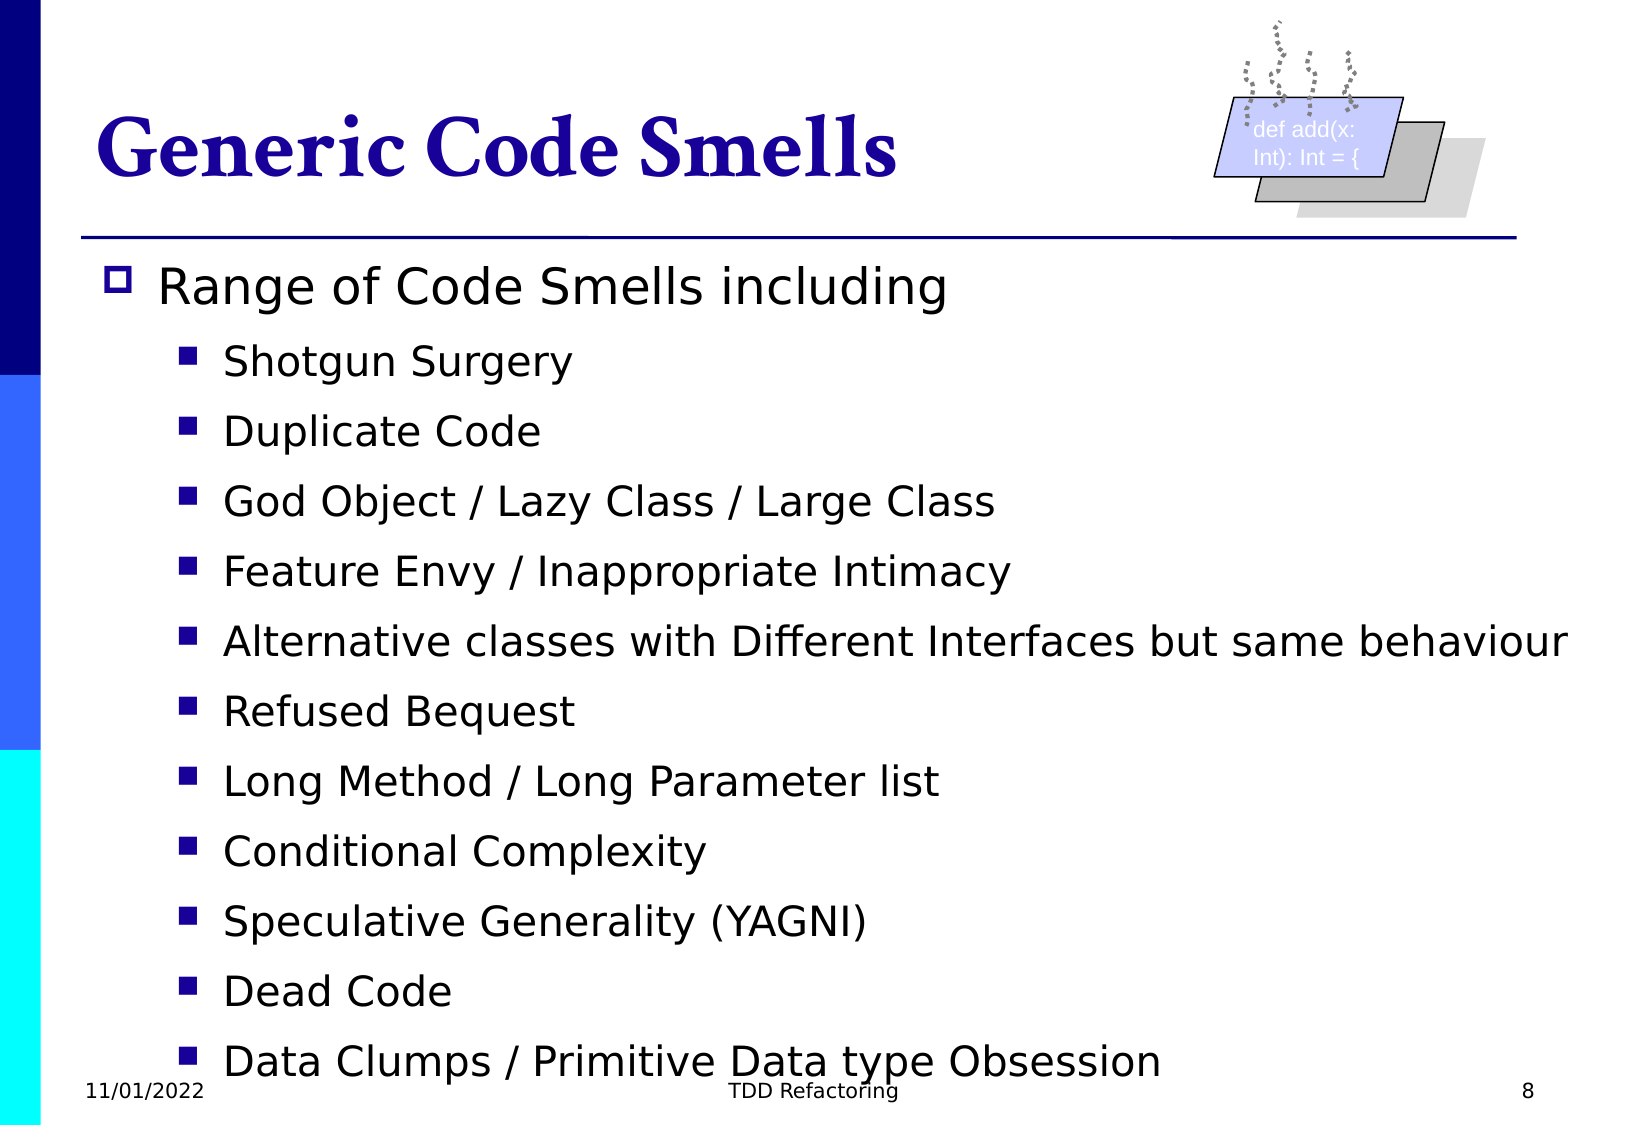

def add(x: Int): Int = {

# Generic Code Smells
Range of Code Smells including
Shotgun Surgery
Duplicate Code
God Object / Lazy Class / Large Class
Feature Envy / Inappropriate Intimacy
Alternative classes with Different Interfaces but same behaviour
Refused Bequest
Long Method / Long Parameter list
Conditional Complexity
Speculative Generality (YAGNI)
Dead Code
Data Clumps / Primitive Data type Obsession
11/01/2022
TDD Refactoring
8